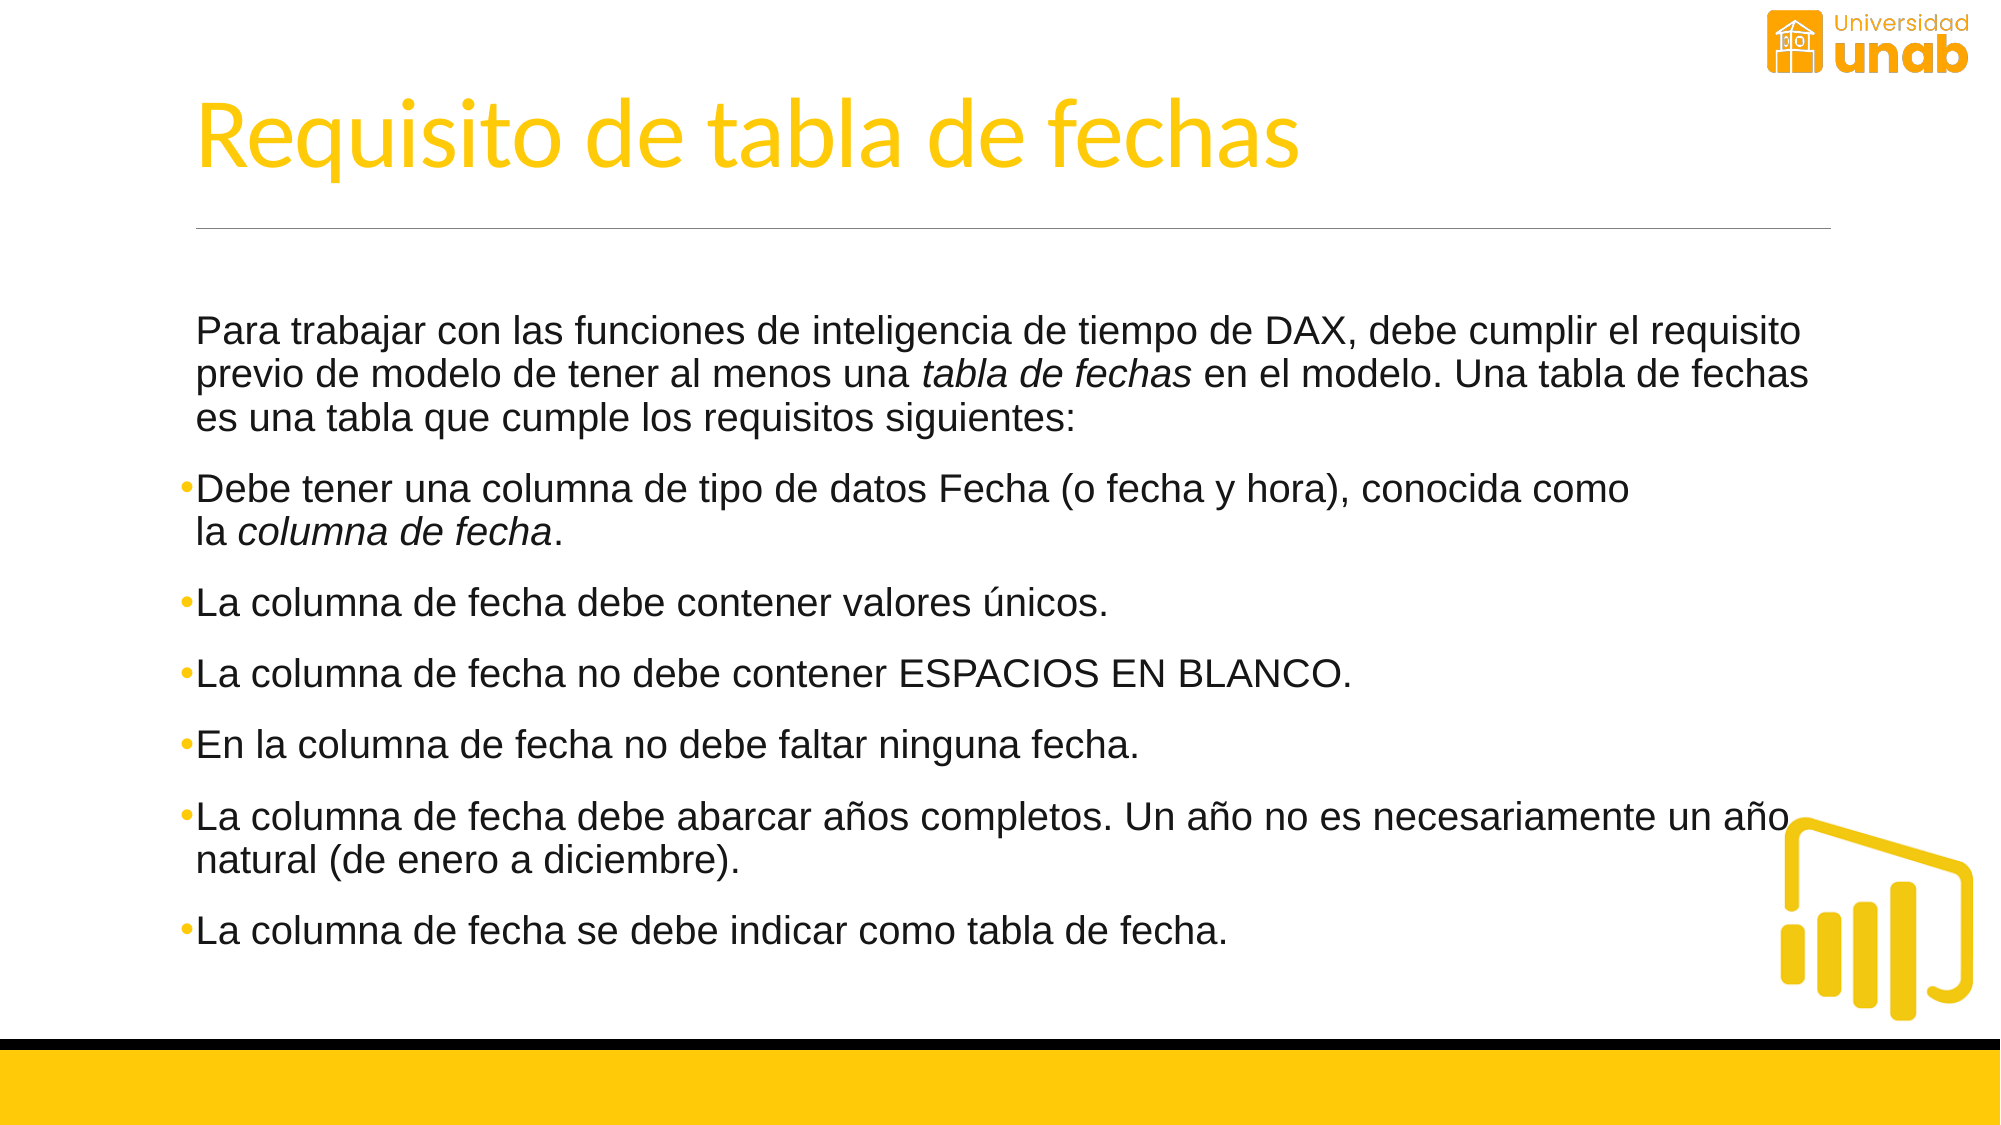

# Requisito de tabla de fechas
Para trabajar con las funciones de inteligencia de tiempo de DAX, debe cumplir el requisito previo de modelo de tener al menos una tabla de fechas en el modelo. Una tabla de fechas es una tabla que cumple los requisitos siguientes:
Debe tener una columna de tipo de datos Fecha (o fecha y hora), conocida como la columna de fecha.
La columna de fecha debe contener valores únicos.
La columna de fecha no debe contener ESPACIOS EN BLANCO.
En la columna de fecha no debe faltar ninguna fecha.
La columna de fecha debe abarcar años completos. Un año no es necesariamente un año natural (de enero a diciembre).
La columna de fecha se debe indicar como tabla de fecha.